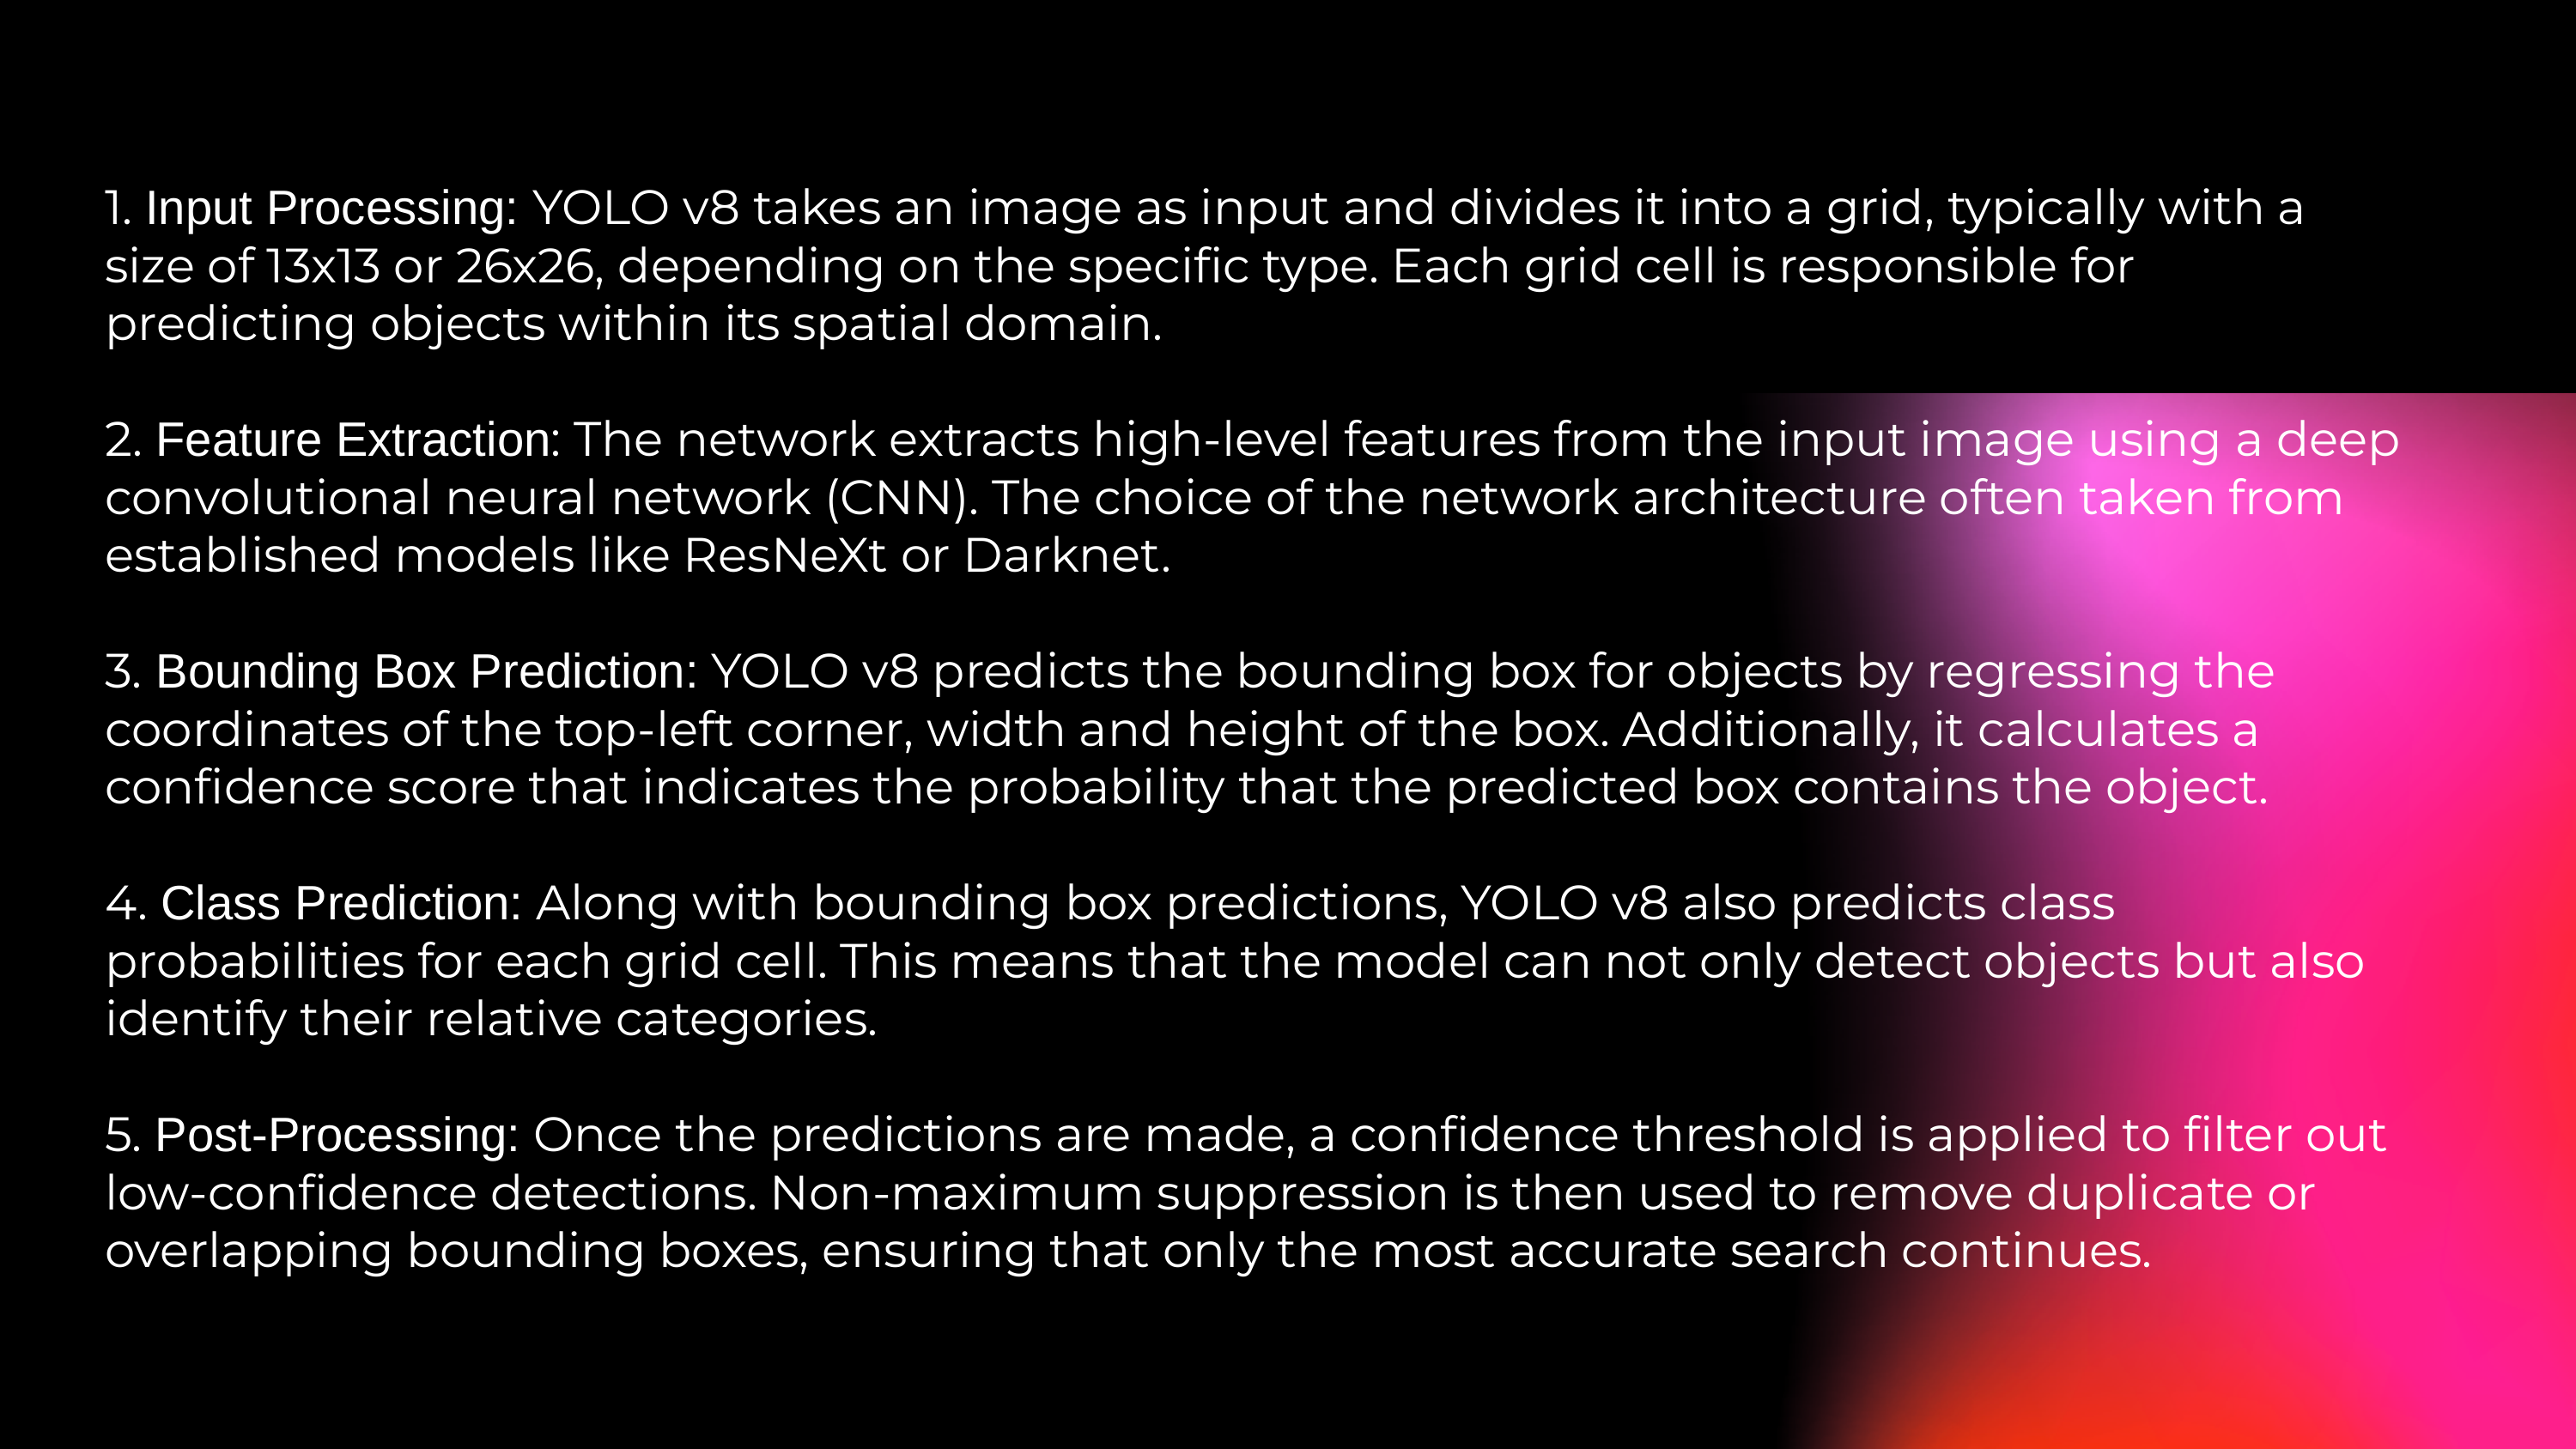

1. Input Processing: YOLO v8 takes an image as input and divides it into a grid, typically with a size of 13x13 or 26x26, depending on the specific type. Each grid cell is responsible for predicting objects within its spatial domain.

2. Feature Extraction: The network extracts high-level features from the input image using a deep convolutional neural network (CNN). The choice of the network architecture often taken from established models like ResNeXt or Darknet.

3. Bounding Box Prediction: YOLO v8 predicts the bounding box for objects by regressing the coordinates of the top-left corner, width and height of the box. Additionally, it calculates a confidence score that indicates the probability that the predicted box contains the object.

4. Class Prediction: Along with bounding box predictions, YOLO v8 also predicts class probabilities for each grid cell. This means that the model can not only detect objects but also identify their relative categories.

5. Post-Processing: Once the predictions are made, a confidence threshold is applied to filter out low-confidence detections. Non-maximum suppression is then used to remove duplicate or overlapping bounding boxes, ensuring that only the most accurate search continues.